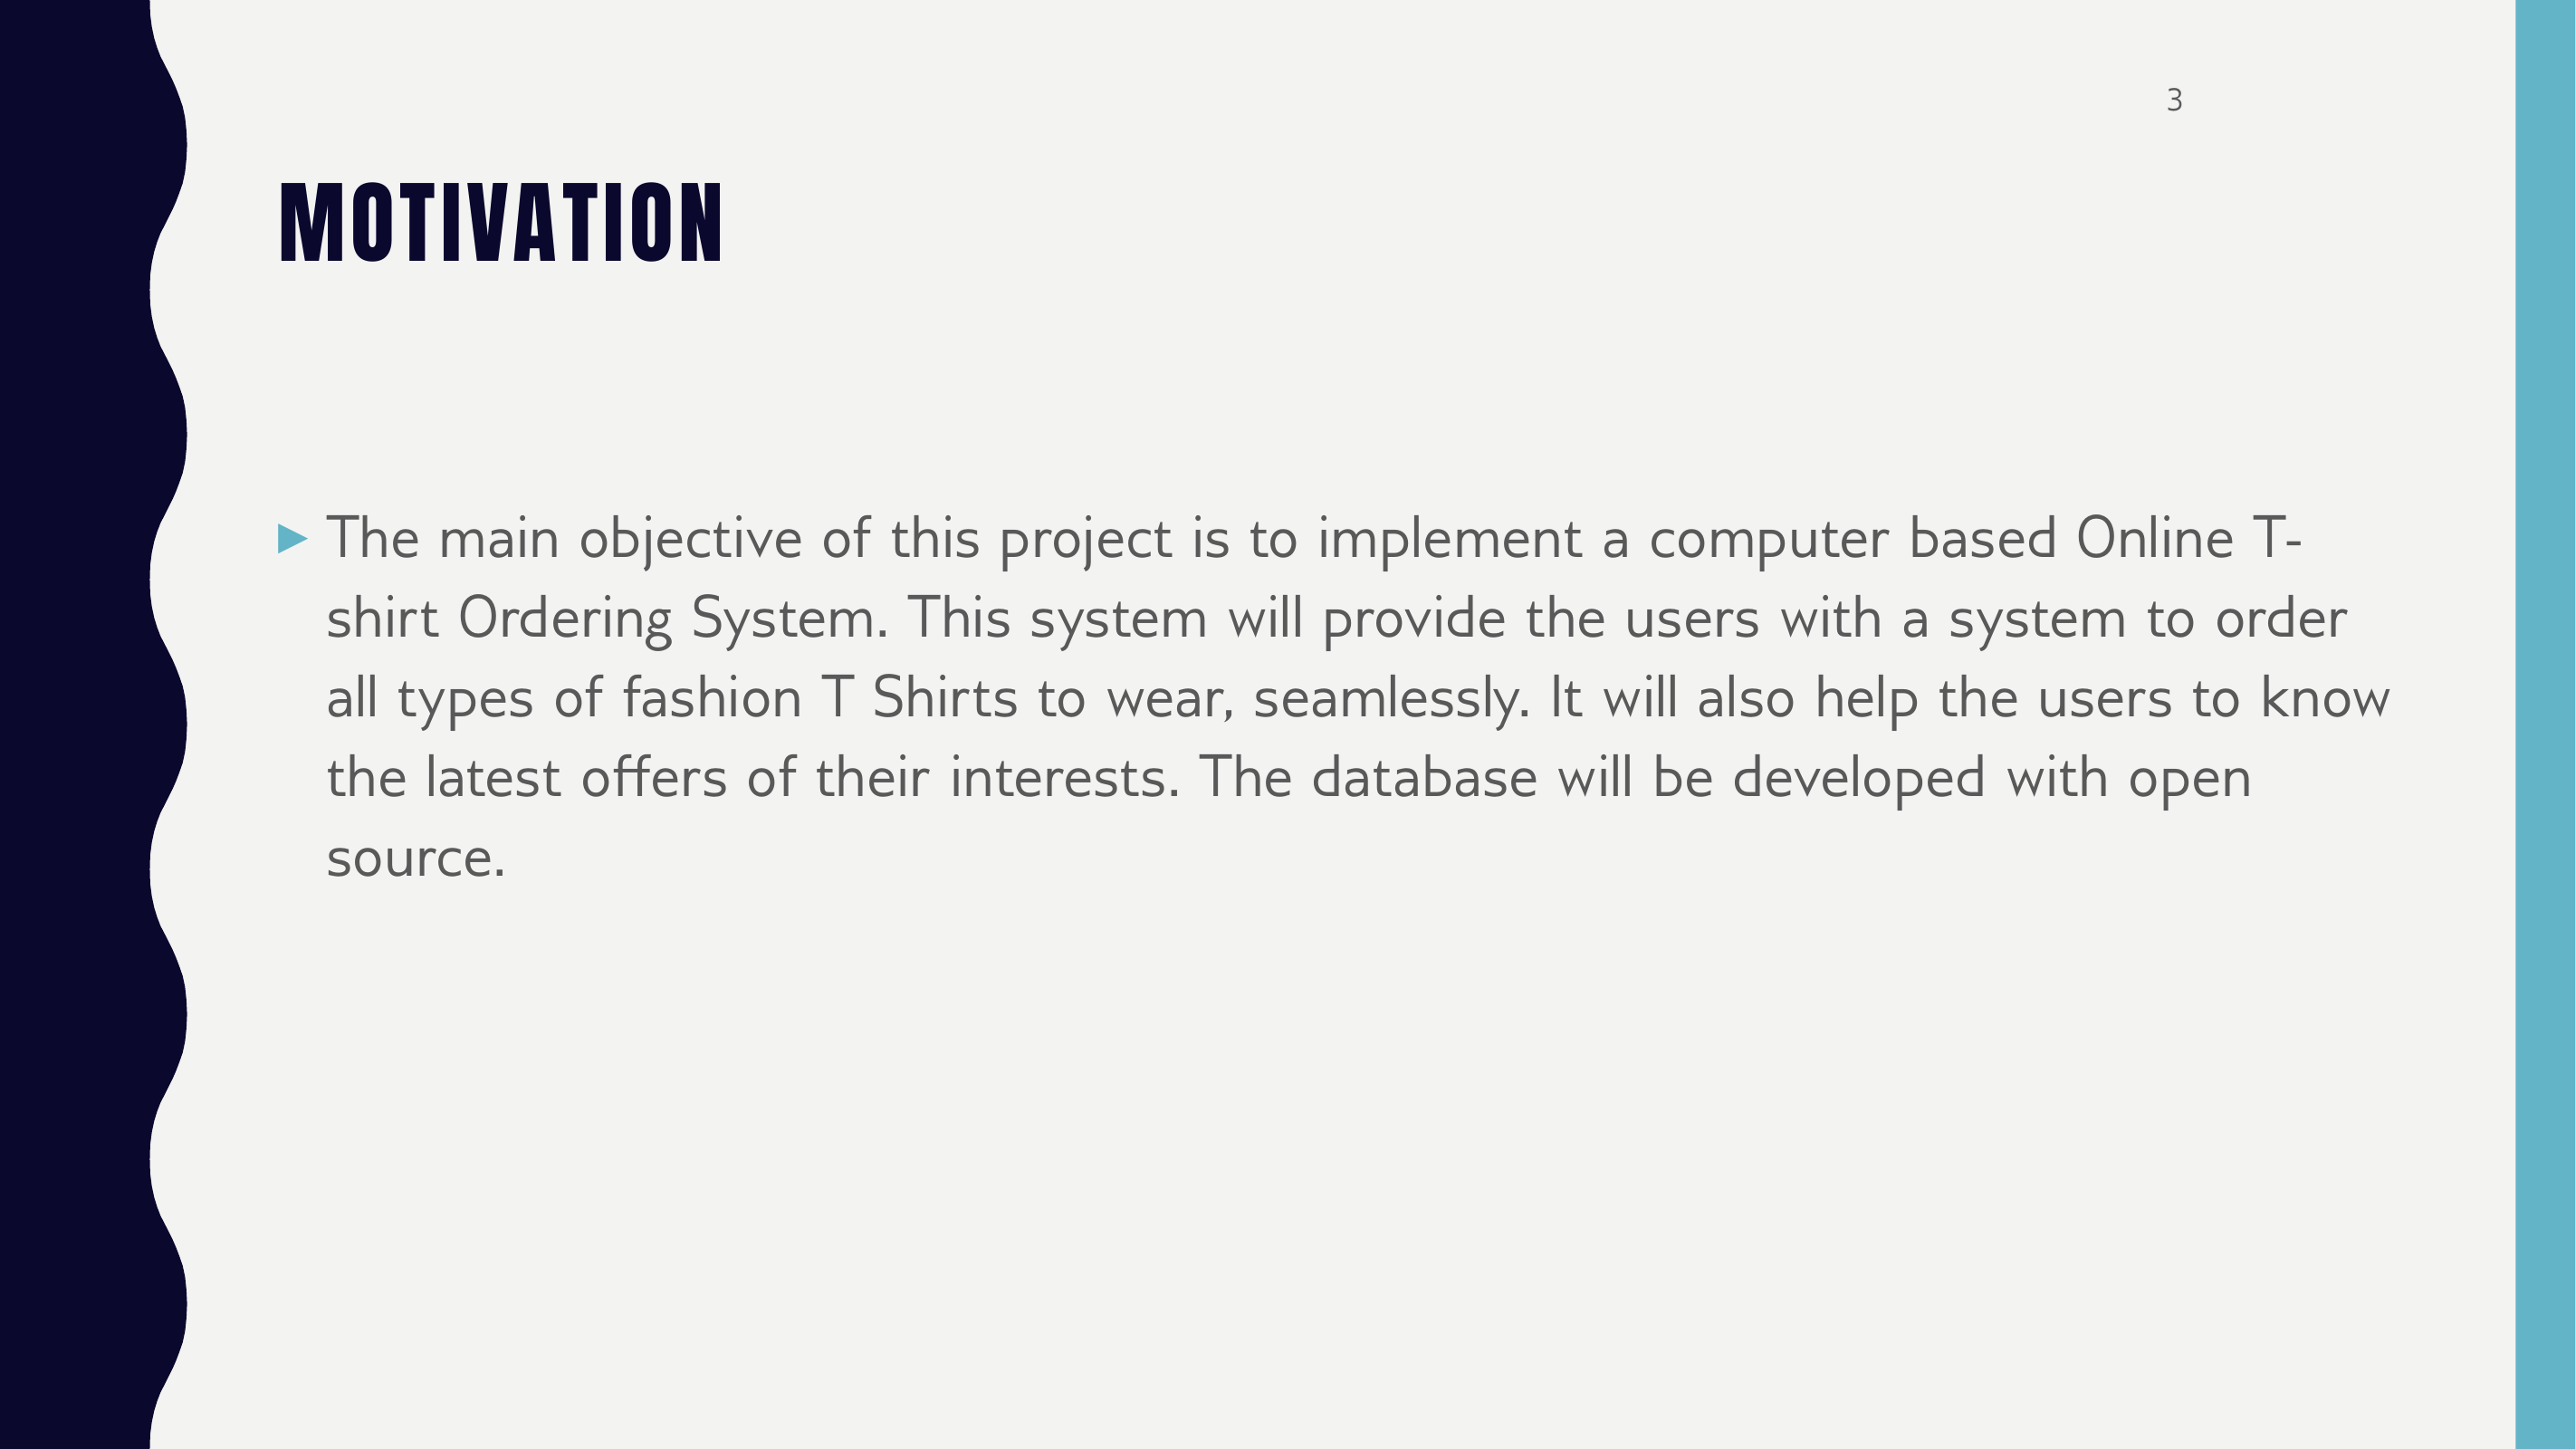

3
# MOTIVATION
The main objective of this project is to implement a computer based Online T-shirt Ordering System. This system will provide the users with a system to order all types of fashion T Shirts to wear, seamlessly. It will also help the users to know the latest offers of their interests. The database will be developed with open source.